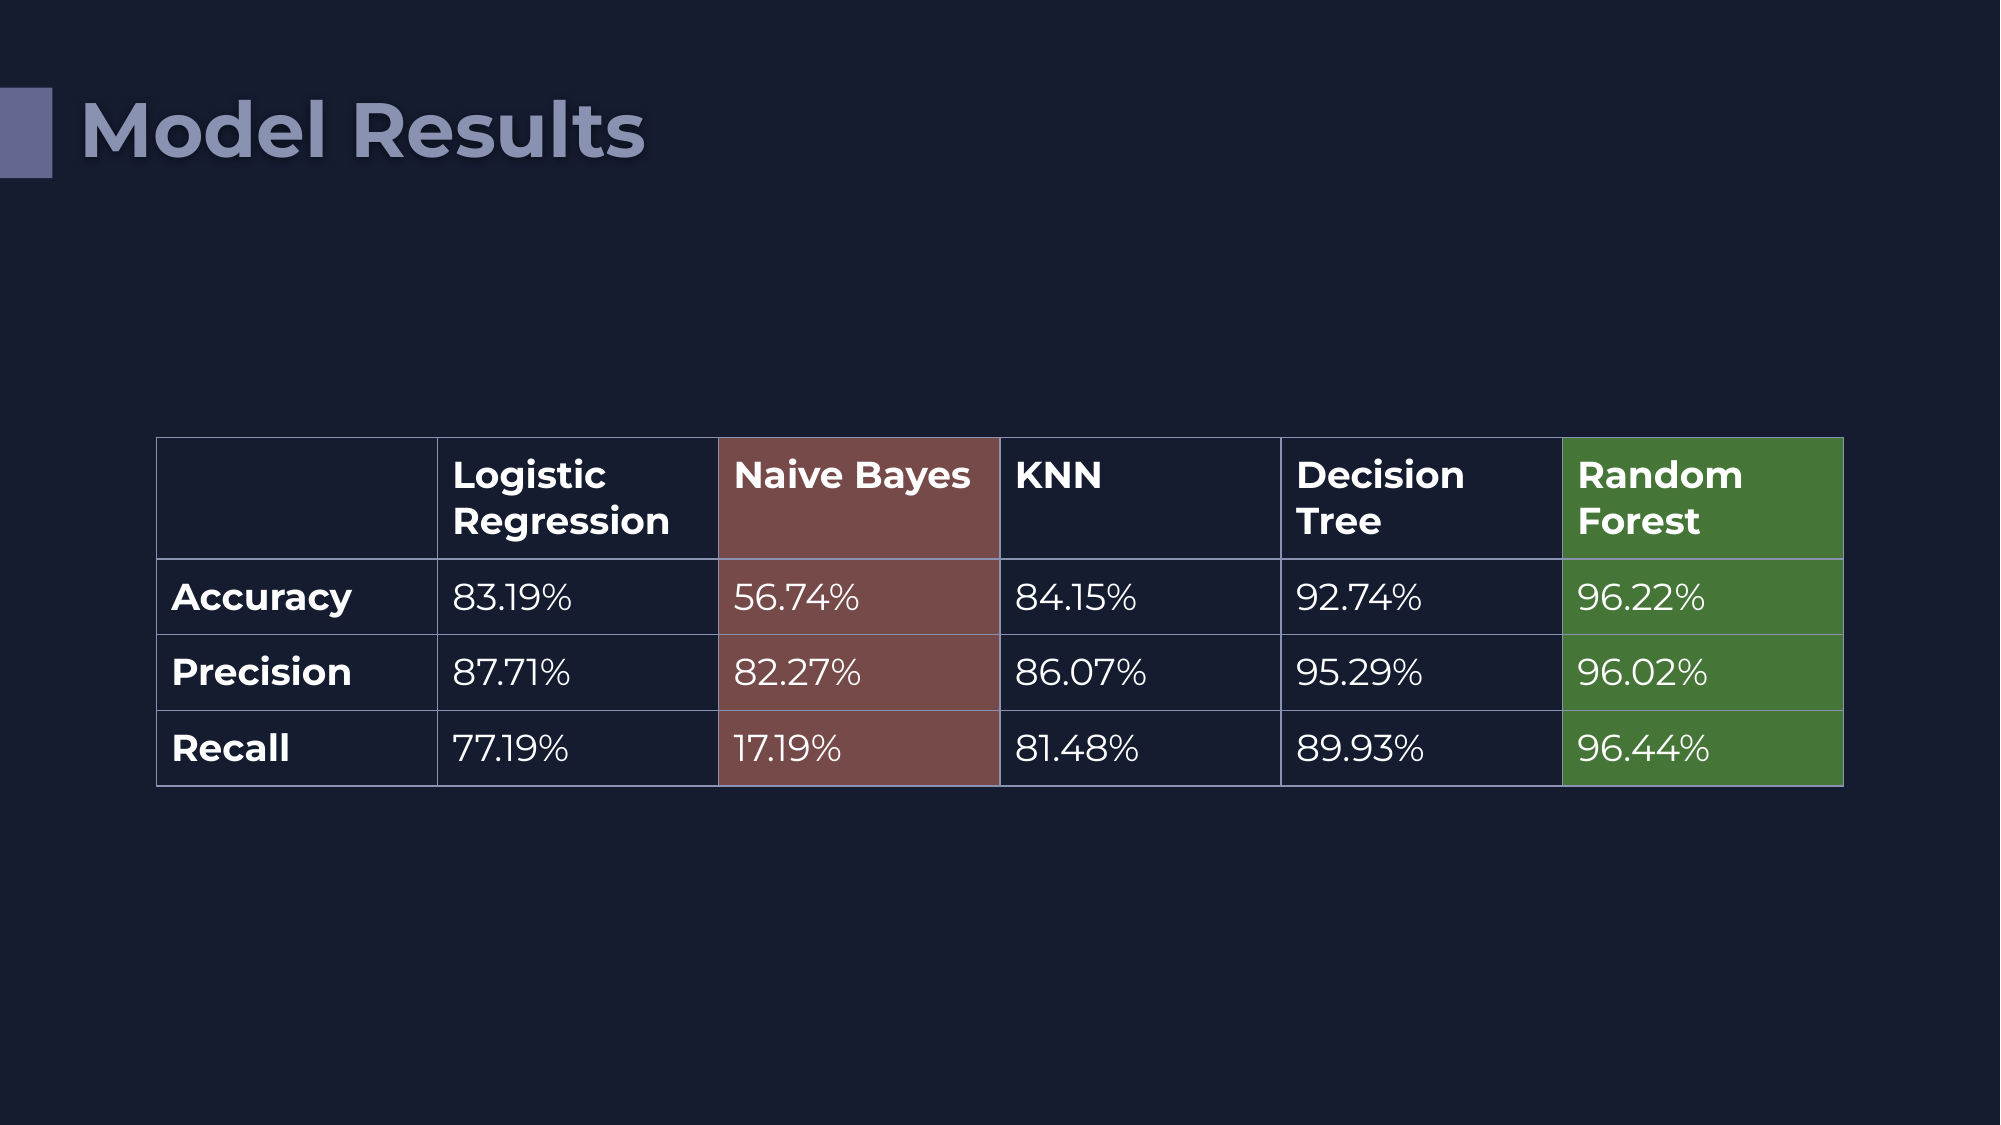

# Model Results

|  | Logistic Regression | Naive Bayes | KNN | Decision Tree | Random Forest |
| --- | --- | --- | --- | --- | --- |
| Accuracy | 83.19% | 56.74% | 84.15% | 92.74% | 96.22% |
| Precision | 87.71% | 82.27% | 86.07% | 95.29% | 96.02% |
| Recall | 77.19% | 17.19% | 81.48% | 89.93% | 96.44% |